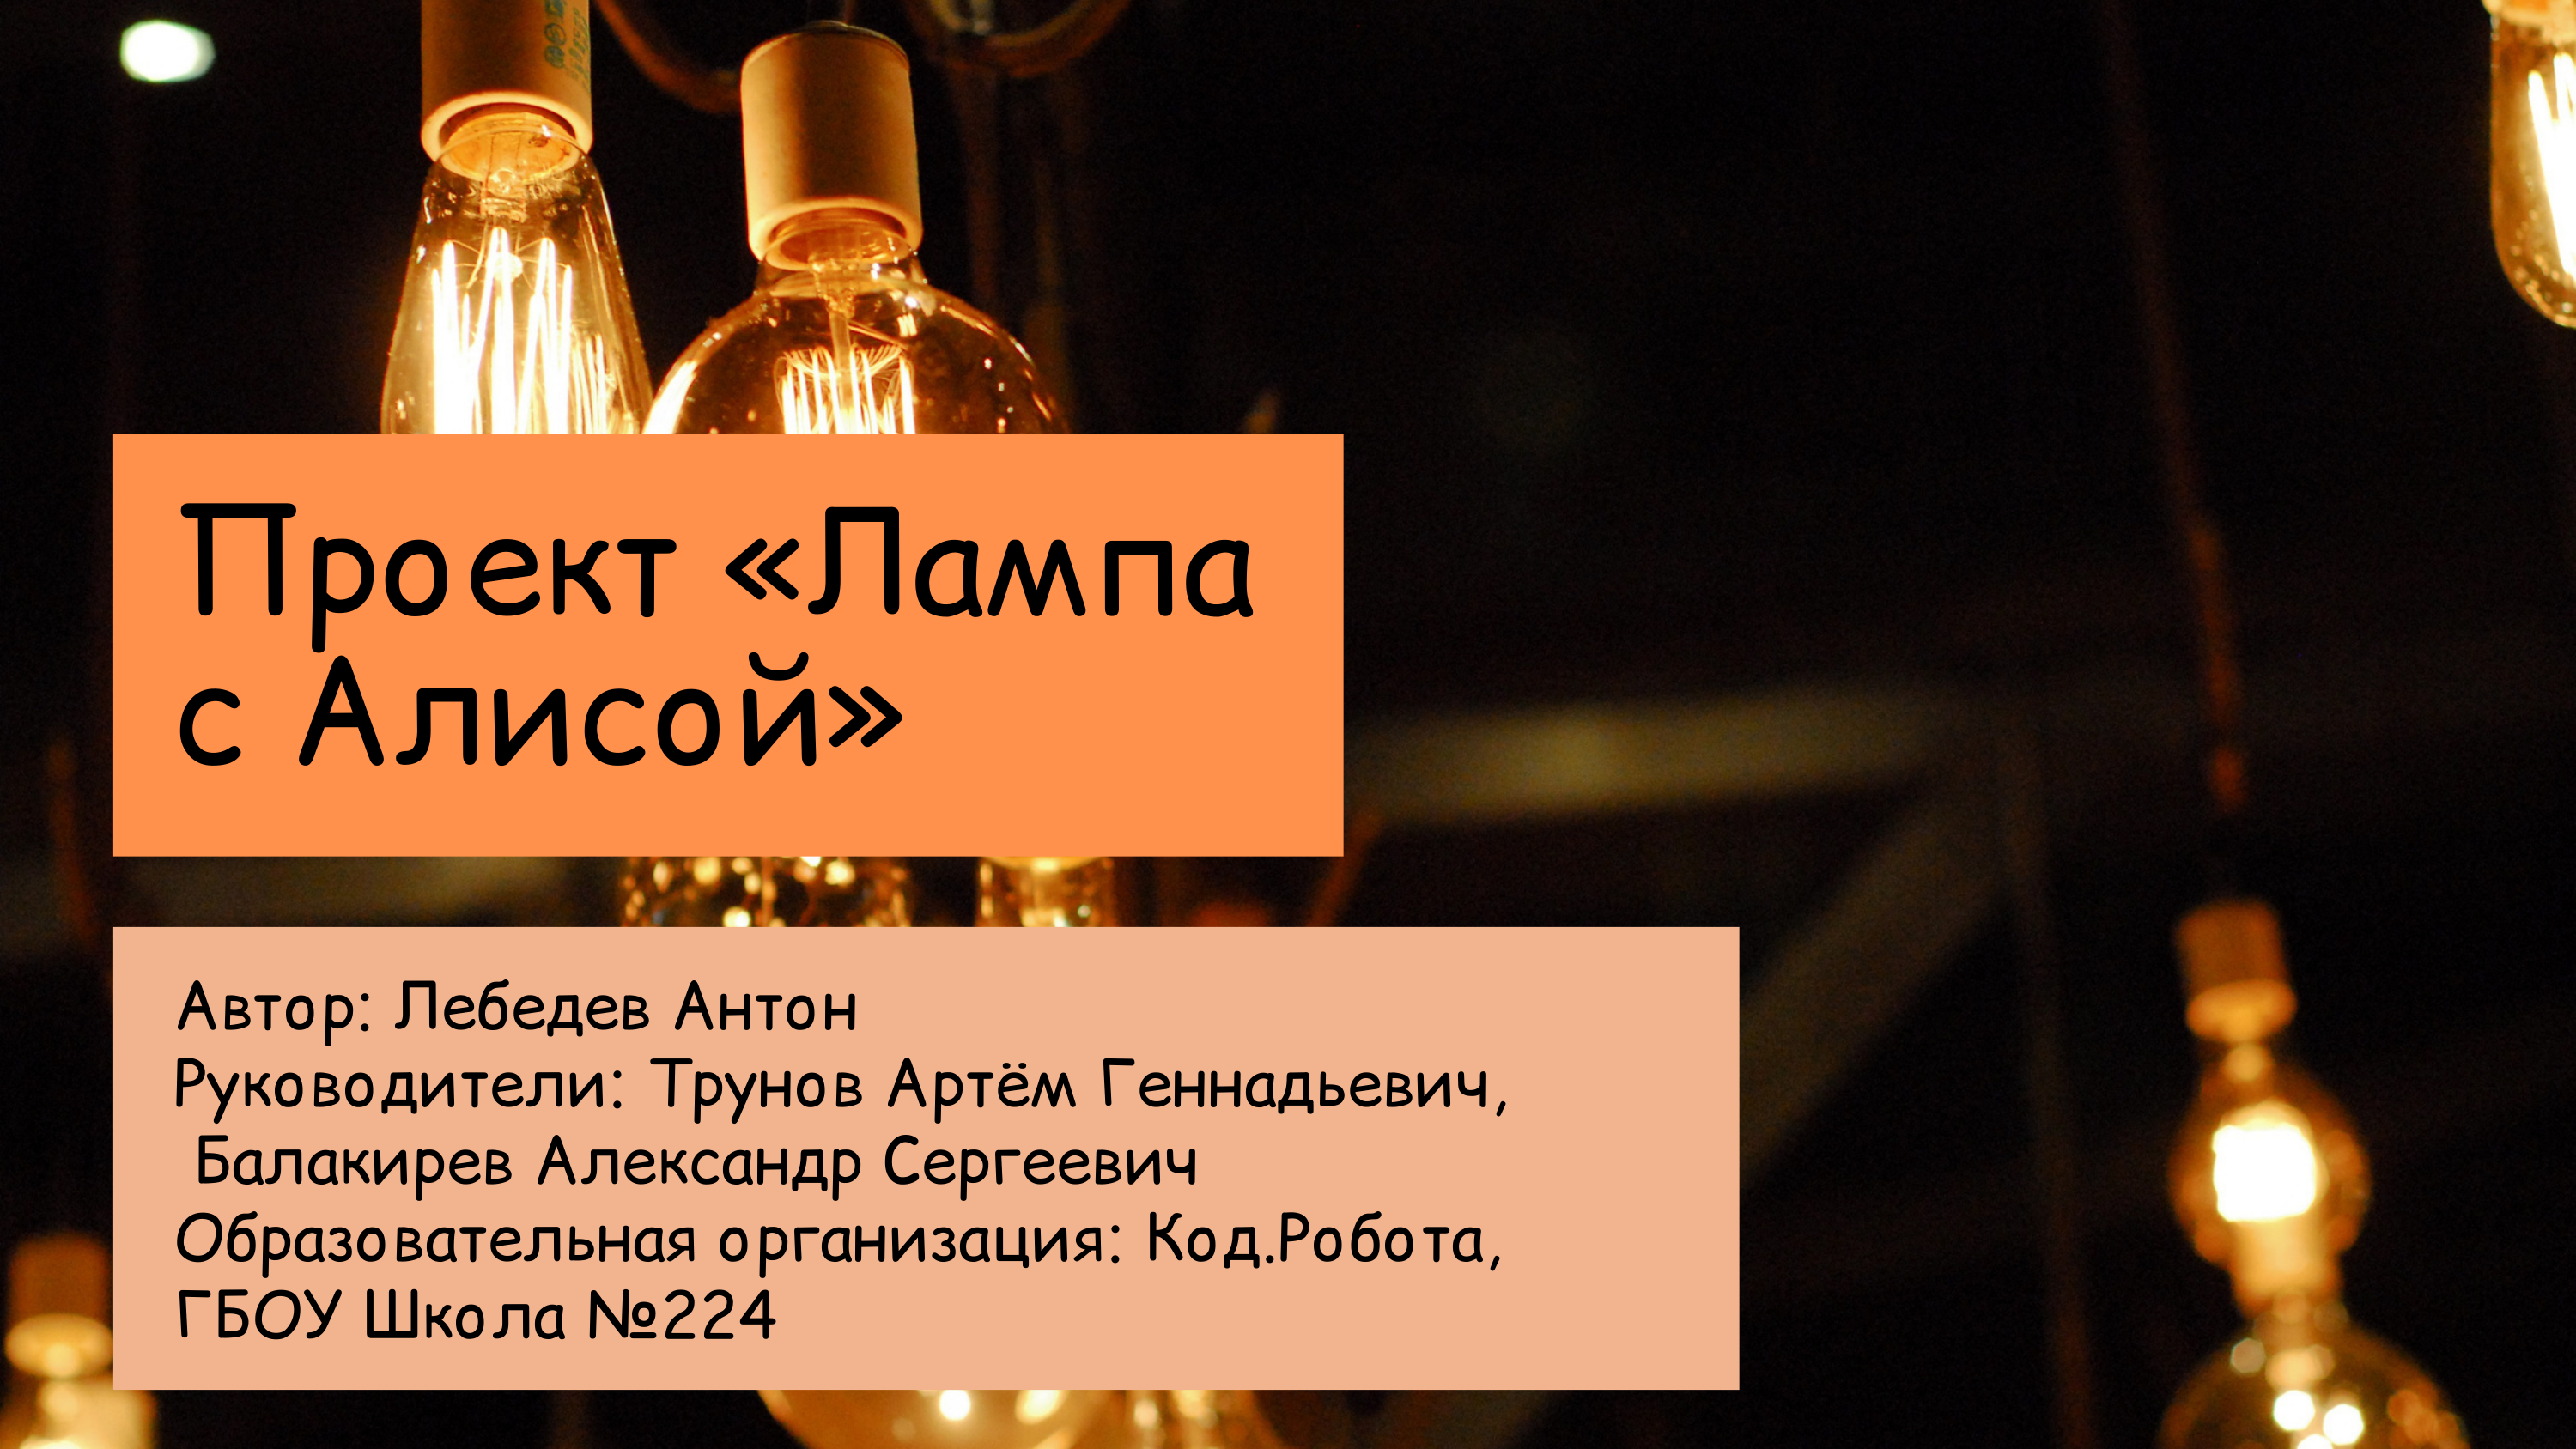

Проект «Лампа с Алисой»

Автор: Лебедев Антон
Руководители: Трунов Артём Геннадьевич,
 Балакирев Александр Сергеевич
Образовательная организация: Код.Робота,
ГБОУ Школа №224